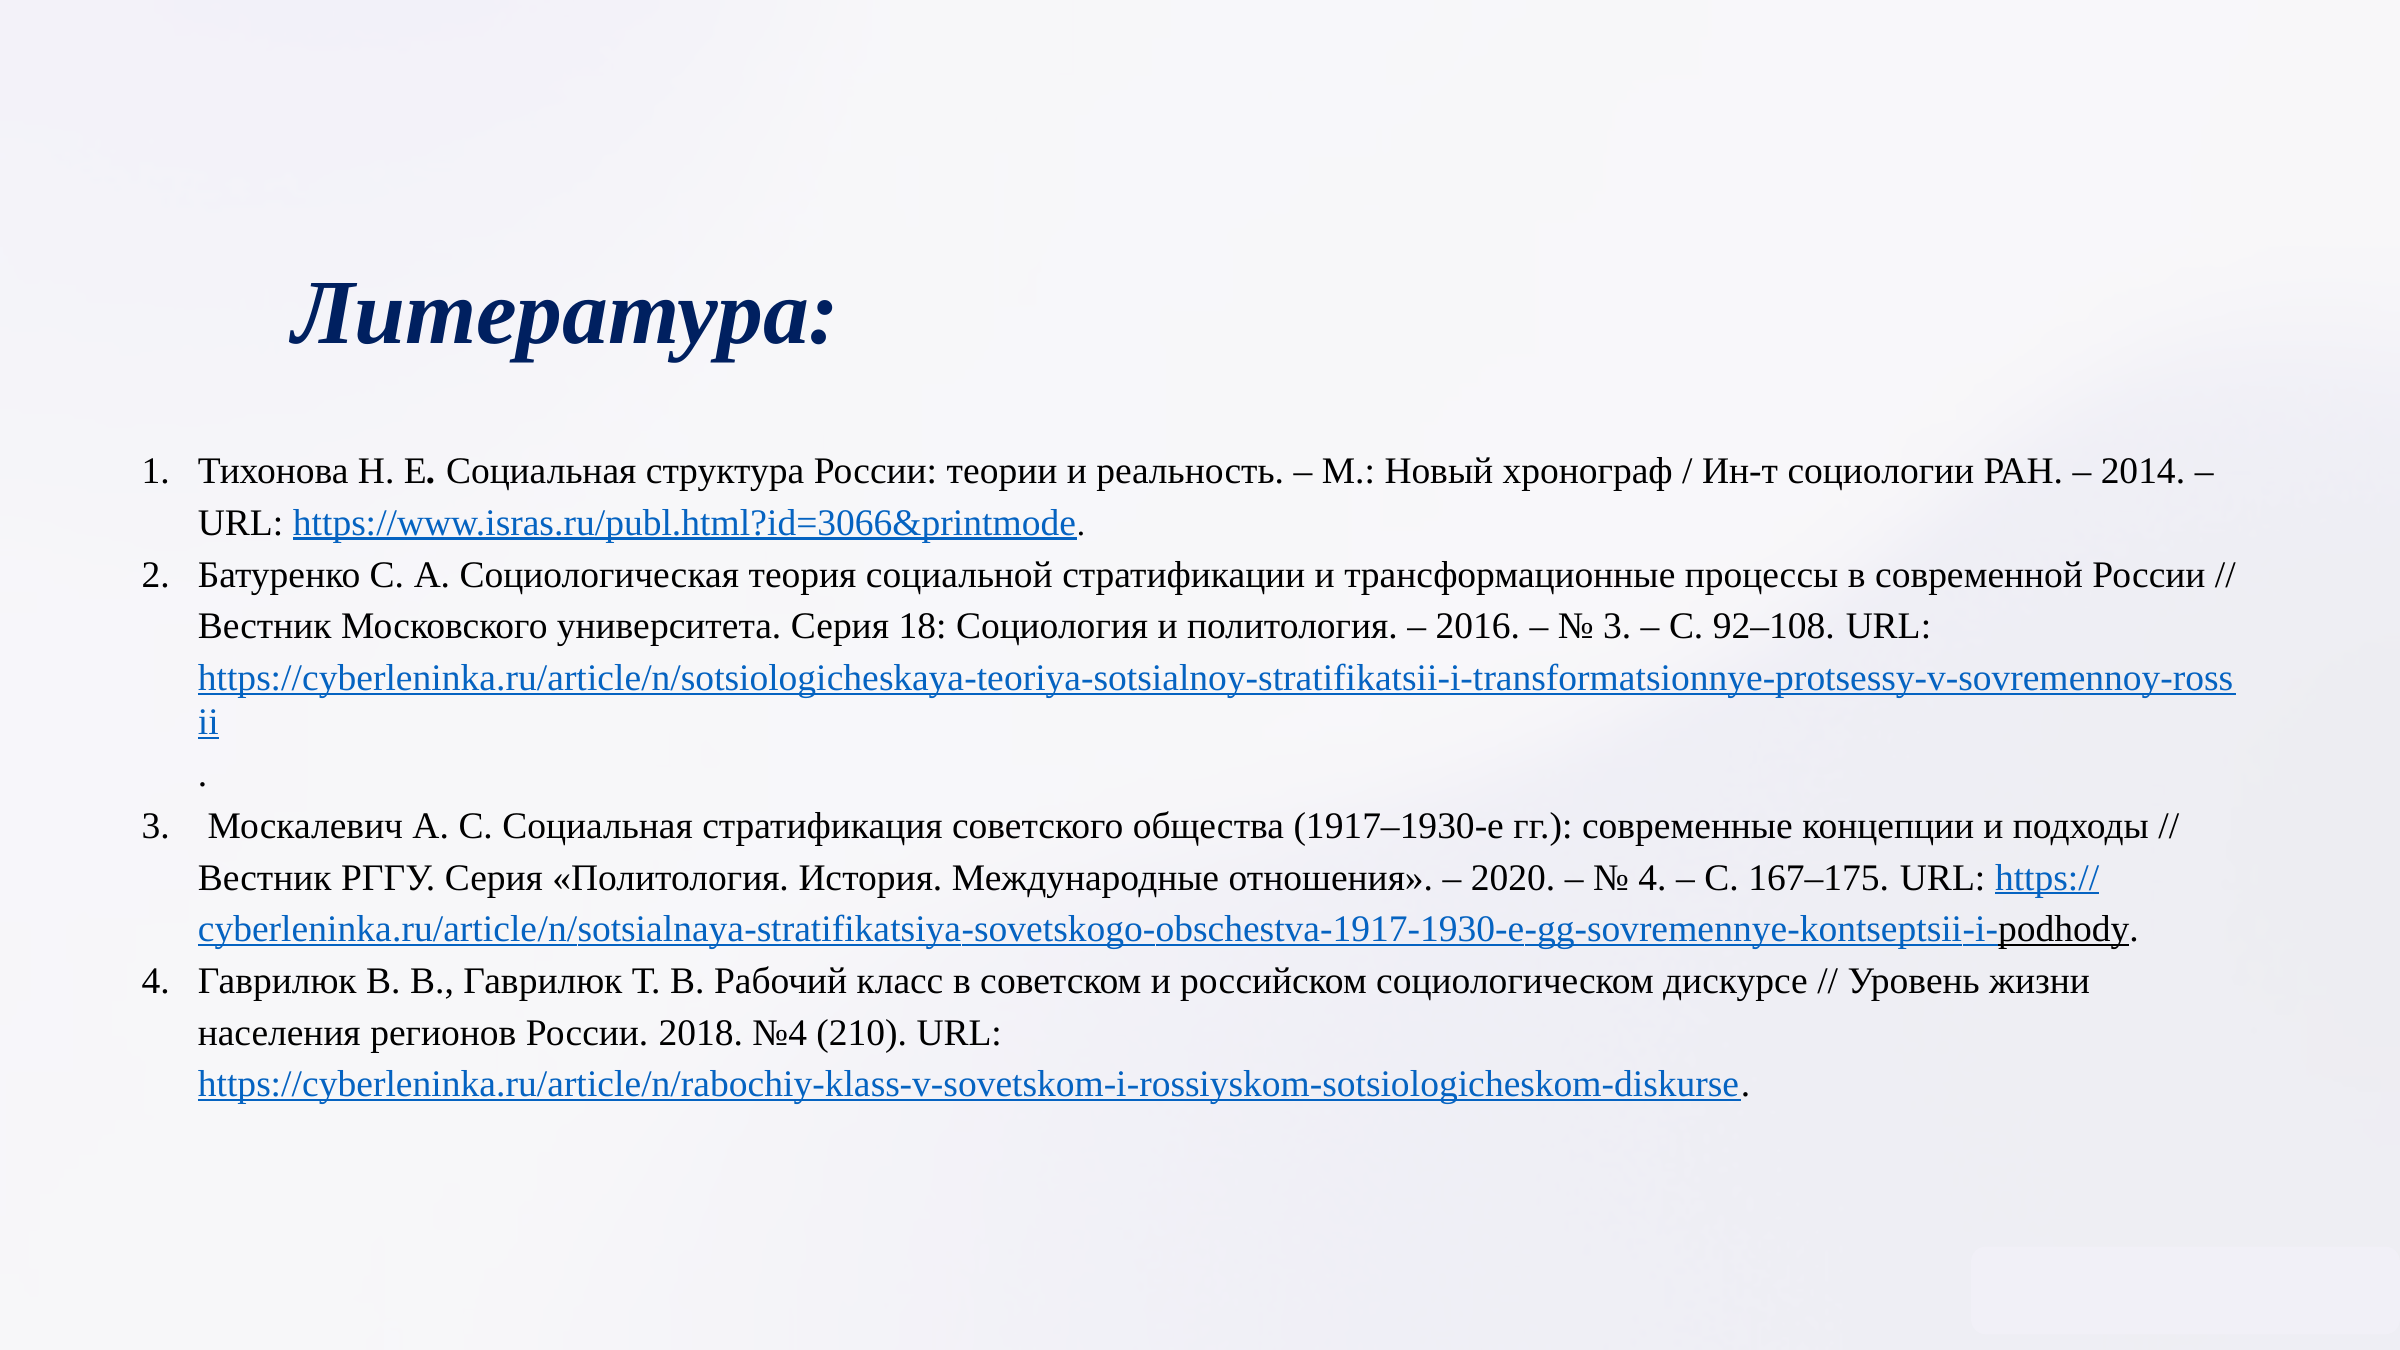

Литература:
Тихонова Н. Е. Социальная структура России: теории и реальность. – М.: Новый хронограф / Ин-т социологии РАН. – 2014. – URL: https://www.isras.ru/publ.html?id=3066&printmode.
Батуренко С. А. Социологическая теория социальной стратификации и трансформационные процессы в современной России // Вестник Московского университета. Серия 18: Социология и политология. – 2016. – № 3. – С. 92–108. URL: https://cyberleninka.ru/article/n/sotsiologicheskaya-teoriya-sotsialnoy-stratifikatsii-i-transformatsionnye-protsessy-v-sovremennoy-rossii.
 Москалевич А. С. Социальная стратификация советского общества (1917–1930-е гг.): современные концепции и подходы // Вестник РГГУ. Серия «Политология. История. Международные отношения». – 2020. – № 4. – С. 167–175. URL: https://cyberleninka.ru/article/n/sotsialnaya-stratifikatsiya-sovetskogo-obschestva-1917-1930-e-gg-sovremennye-kontseptsii-i-podhody.
Гаврилюк В. В., Гаврилюк Т. В. Рабочий класс в советском и российском социологическом дискурсе // Уровень жизни населения регионов России. 2018. №4 (210). URL: https://cyberleninka.ru/article/n/rabochiy-klass-v-sovetskom-i-rossiyskom-sotsiologicheskom-diskurse.